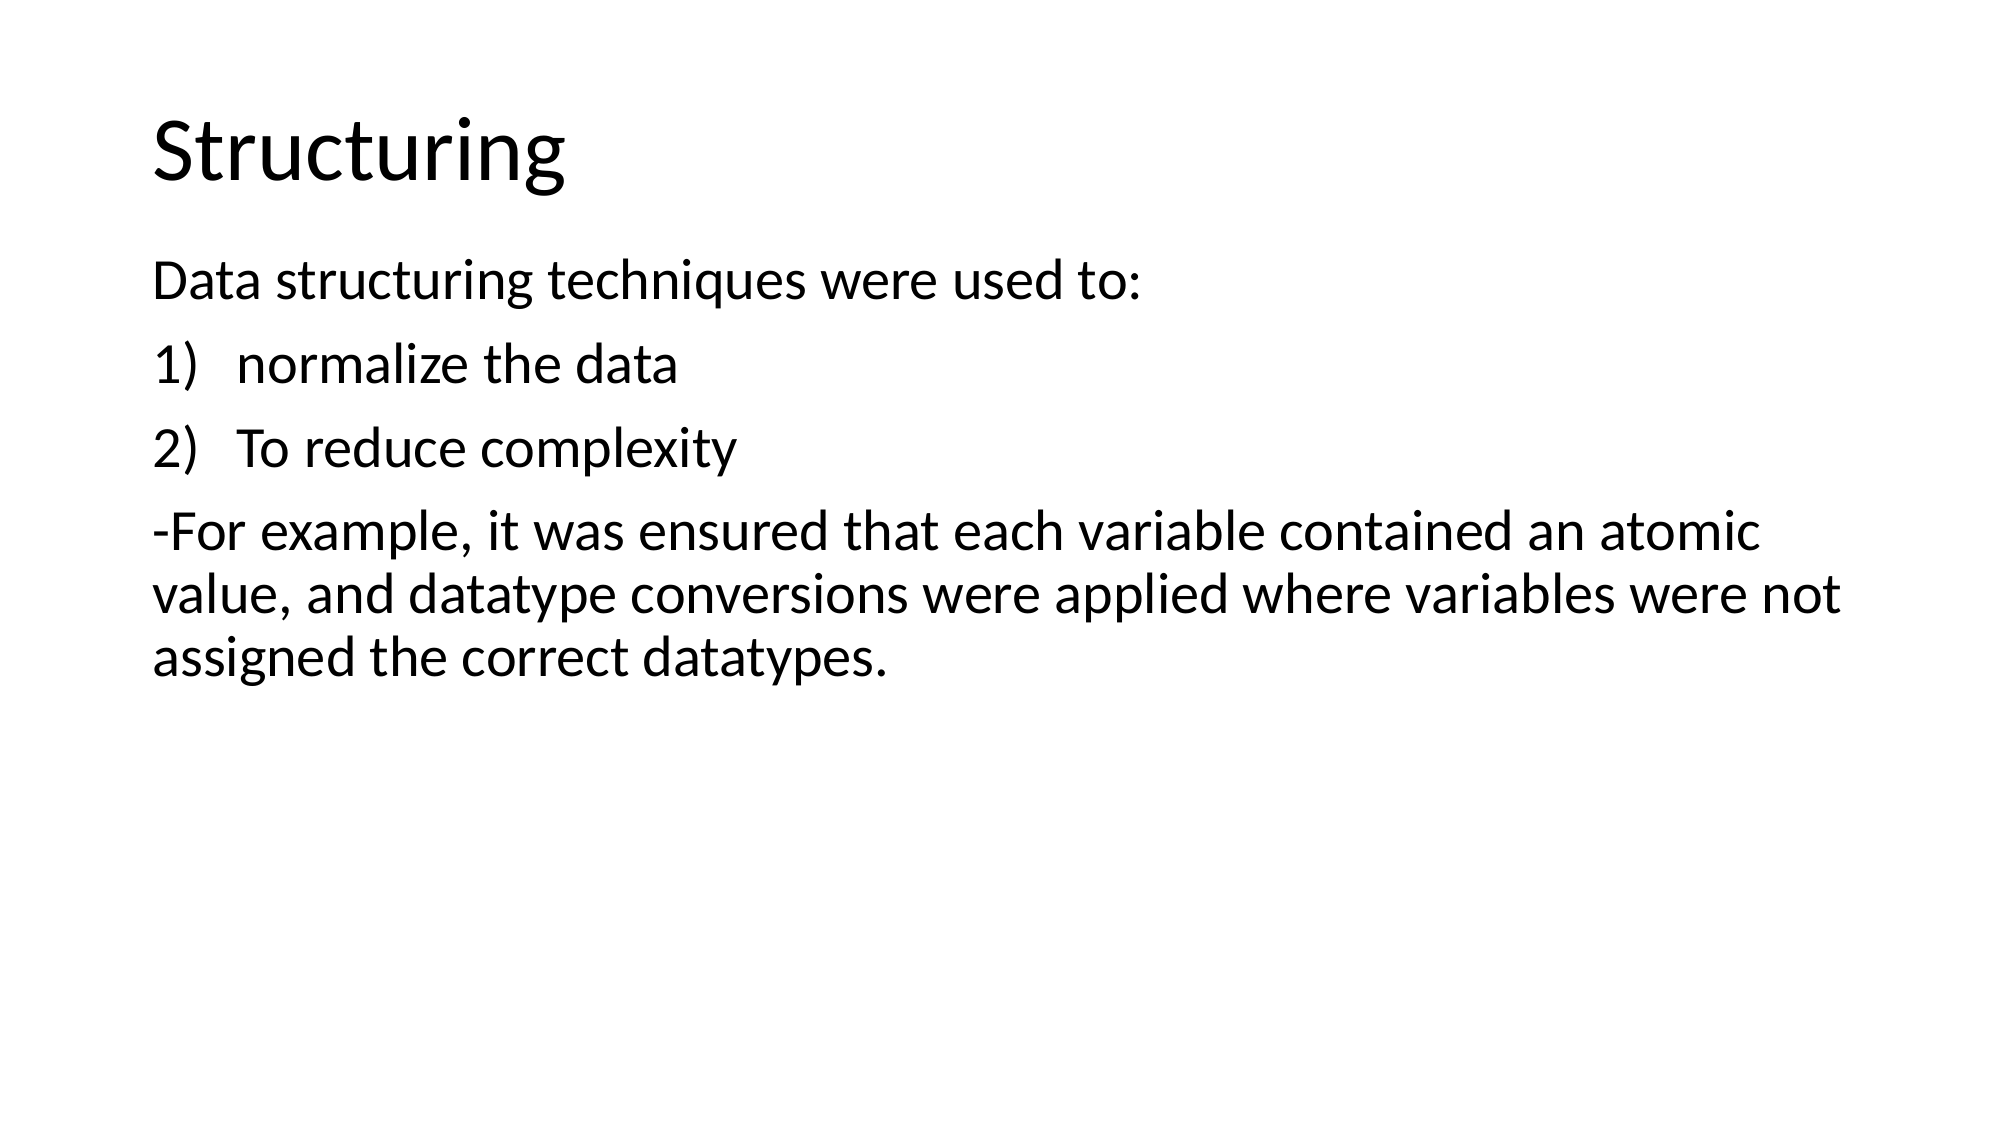

# Structuring
Data structuring techniques were used to:
normalize the data
To reduce complexity
-For example, it was ensured that each variable contained an atomic value, and datatype conversions were applied where variables were not assigned the correct datatypes.